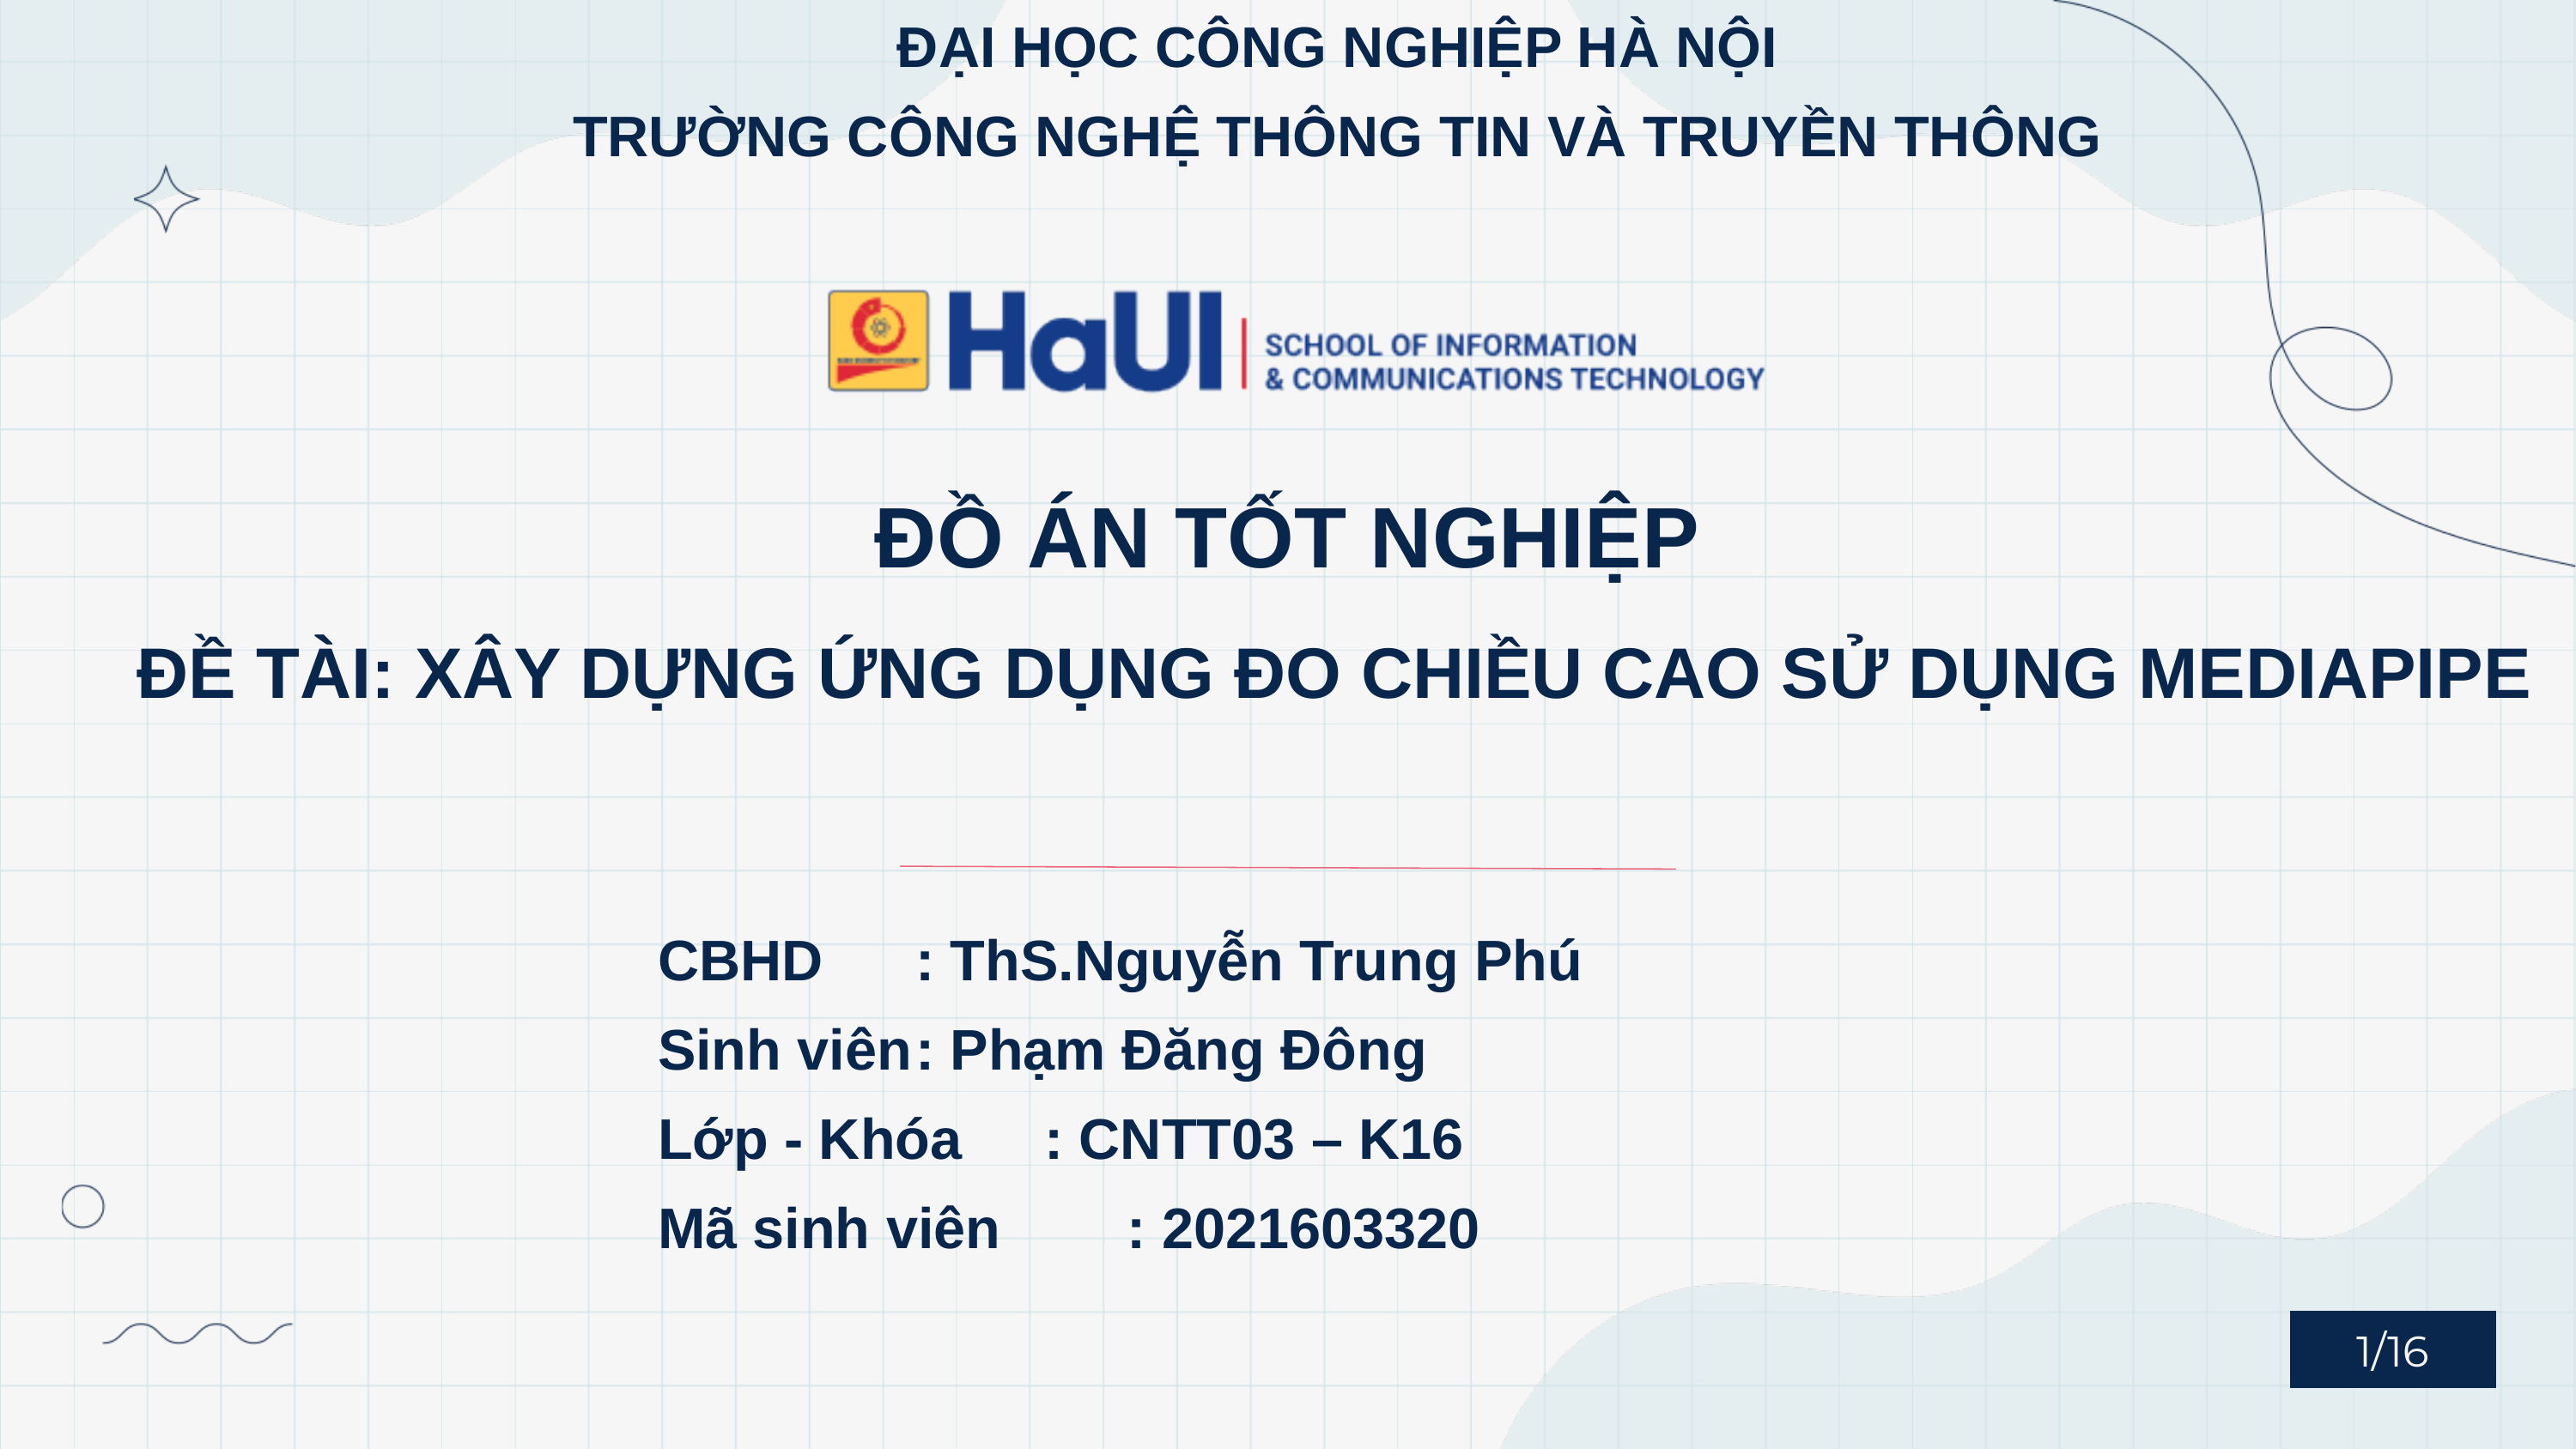

ĐẠI HỌC CÔNG NGHIỆP HÀ NỘI
TRƯỜNG CÔNG NGHỆ THÔNG TIN VÀ TRUYỀN THÔNG

ĐỒ ÁN TỐT NGHIỆP
ĐỀ TÀI: XÂY DỰNG ỨNG DỤNG ĐO CHIỀU CAO SỬ DỤNG MEDIAPIPE

CBHD     	: ThS.Nguyễn Trung Phú
Sinh viên	: Phạm Đăng Đông
Lớp - Khóa	: CNTT03 – K16
Mã sinh viên        : 2021603320

1/16